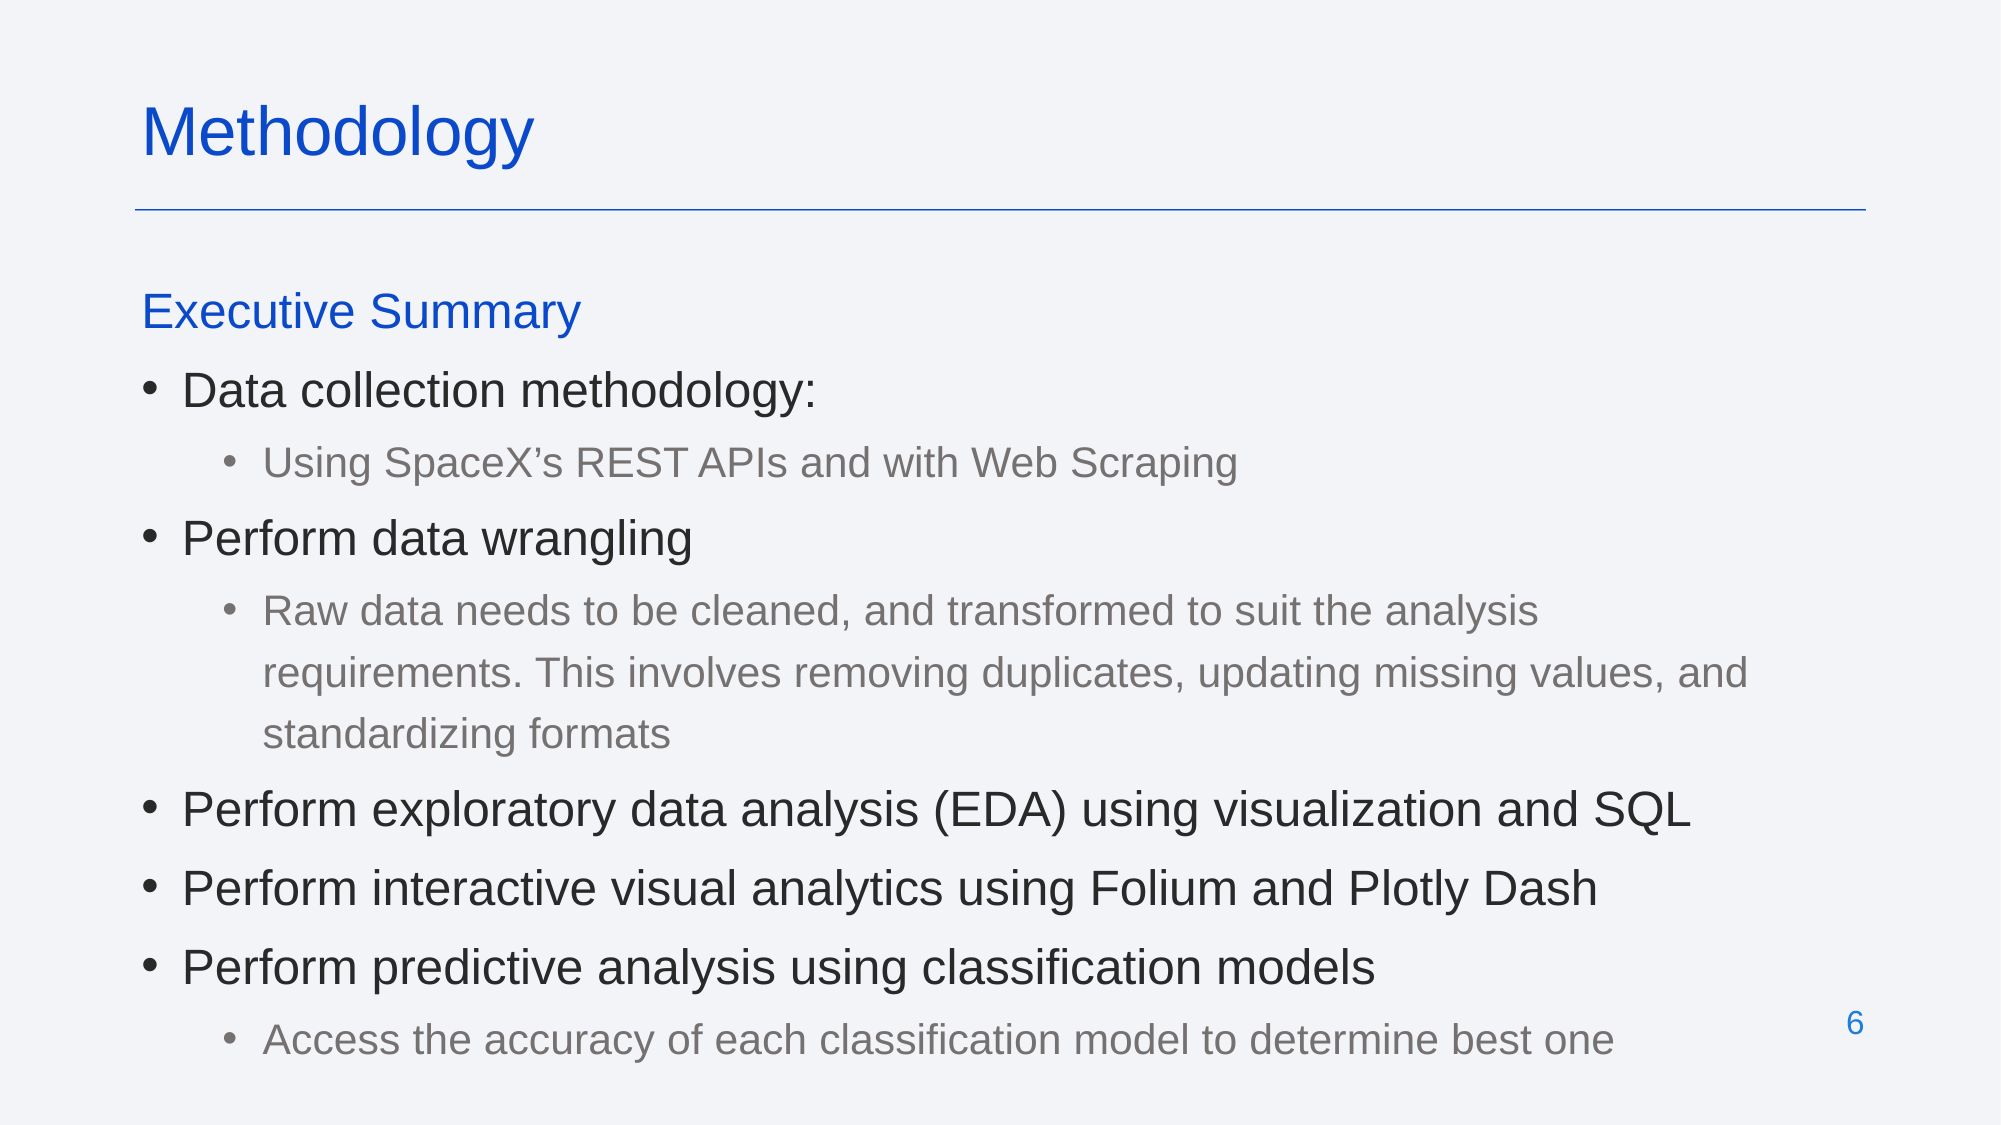

Methodology
Executive Summary
Data collection methodology:
Using SpaceX’s REST APIs and with Web Scraping
Perform data wrangling
Raw data needs to be cleaned, and transformed to suit the analysis requirements. This involves removing duplicates, updating missing values, and standardizing formats
Perform exploratory data analysis (EDA) using visualization and SQL
Perform interactive visual analytics using Folium and Plotly Dash
Perform predictive analysis using classification models
Access the accuracy of each classification model to determine best one

6